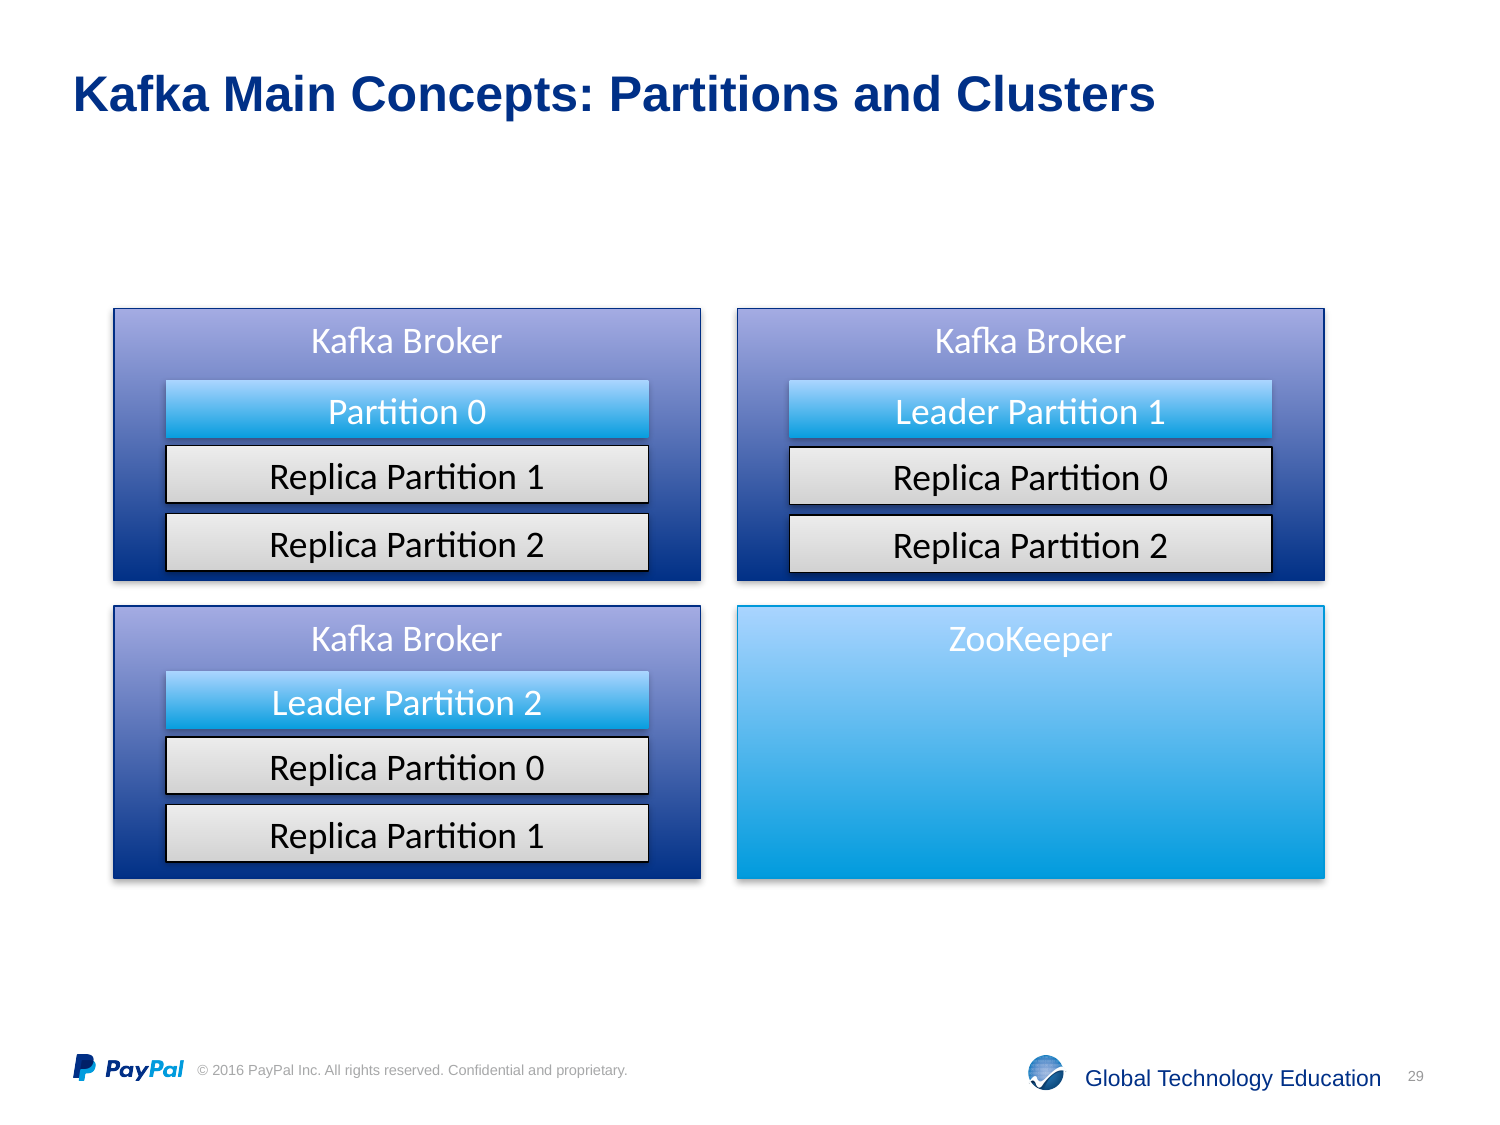

# Kafka Main Concepts: Partitions and Clusters
Kafka Broker
Kafka Broker
Partition 0
Leader Partition 1
Replica Partition 1
Replica Partition 0
Replica Partition 2
Replica Partition 2
Kafka Broker
ZooKeeper
Leader Partition 2
Replica Partition 0
Replica Partition 1
29